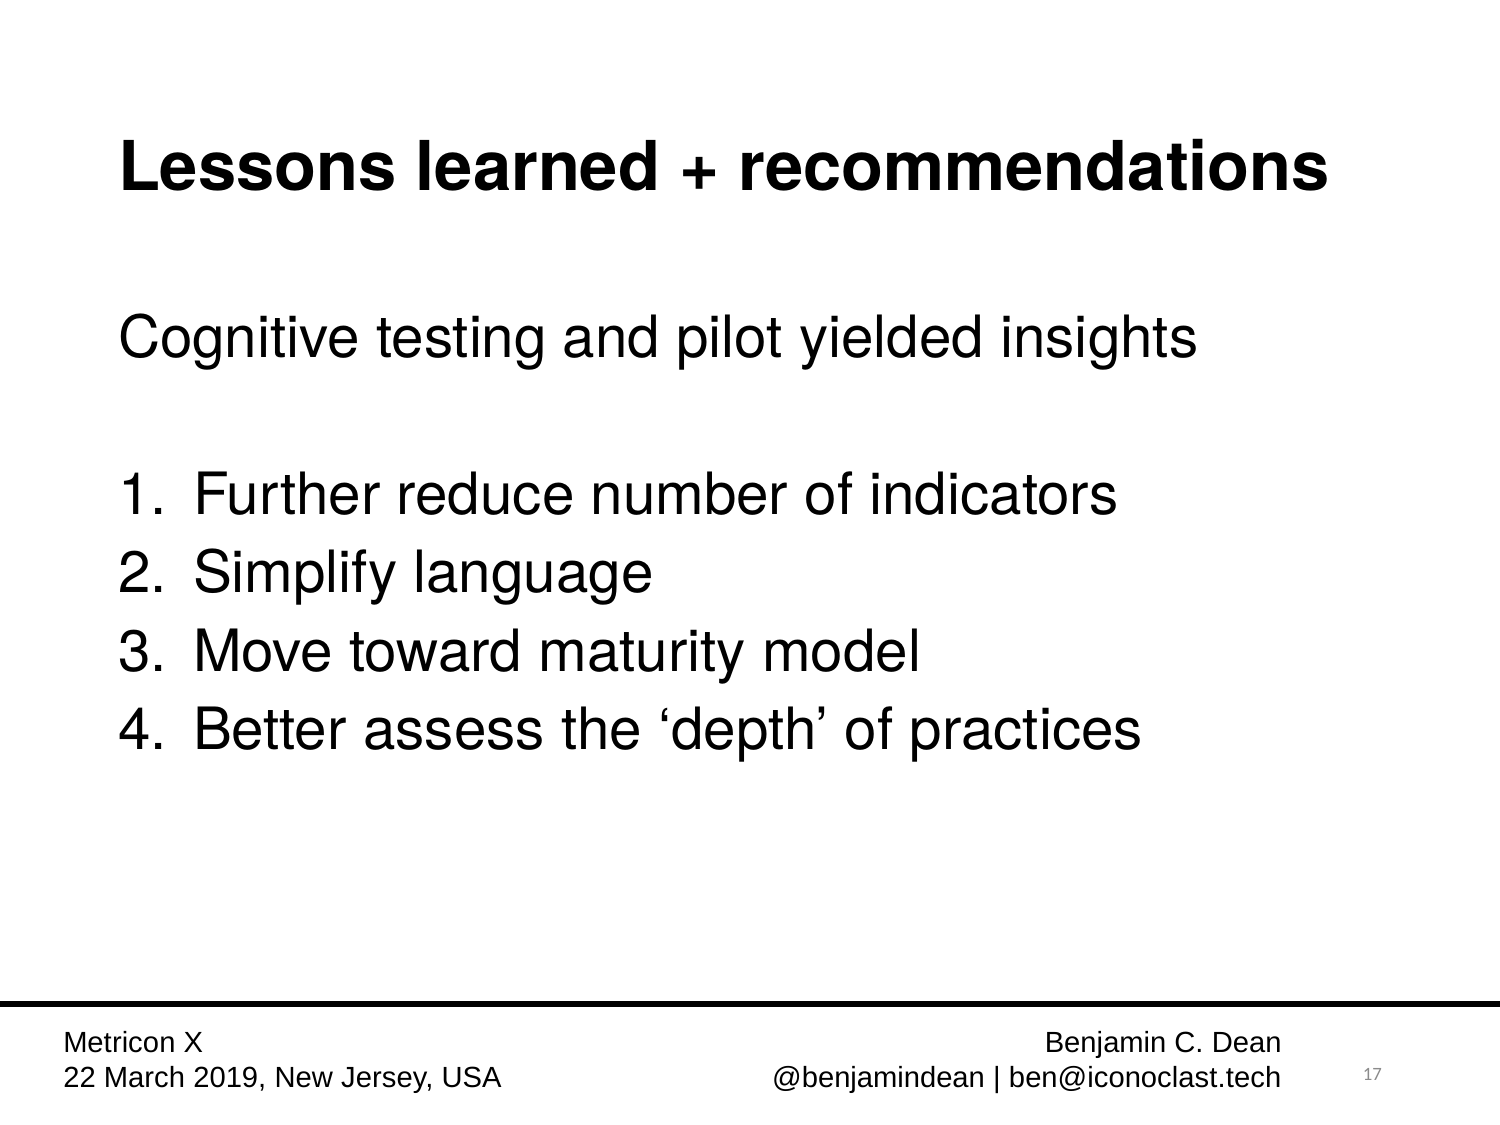

# Lessons learned + recommendations
Cognitive testing and pilot yielded insights

Further reduce number of indicators
Simplify language
Move toward maturity model
Better assess the ‘depth’ of practices
Metricon X
22 March 2019, New Jersey, USA
Benjamin C. Dean
@benjamindean | ben@iconoclast.tech
17